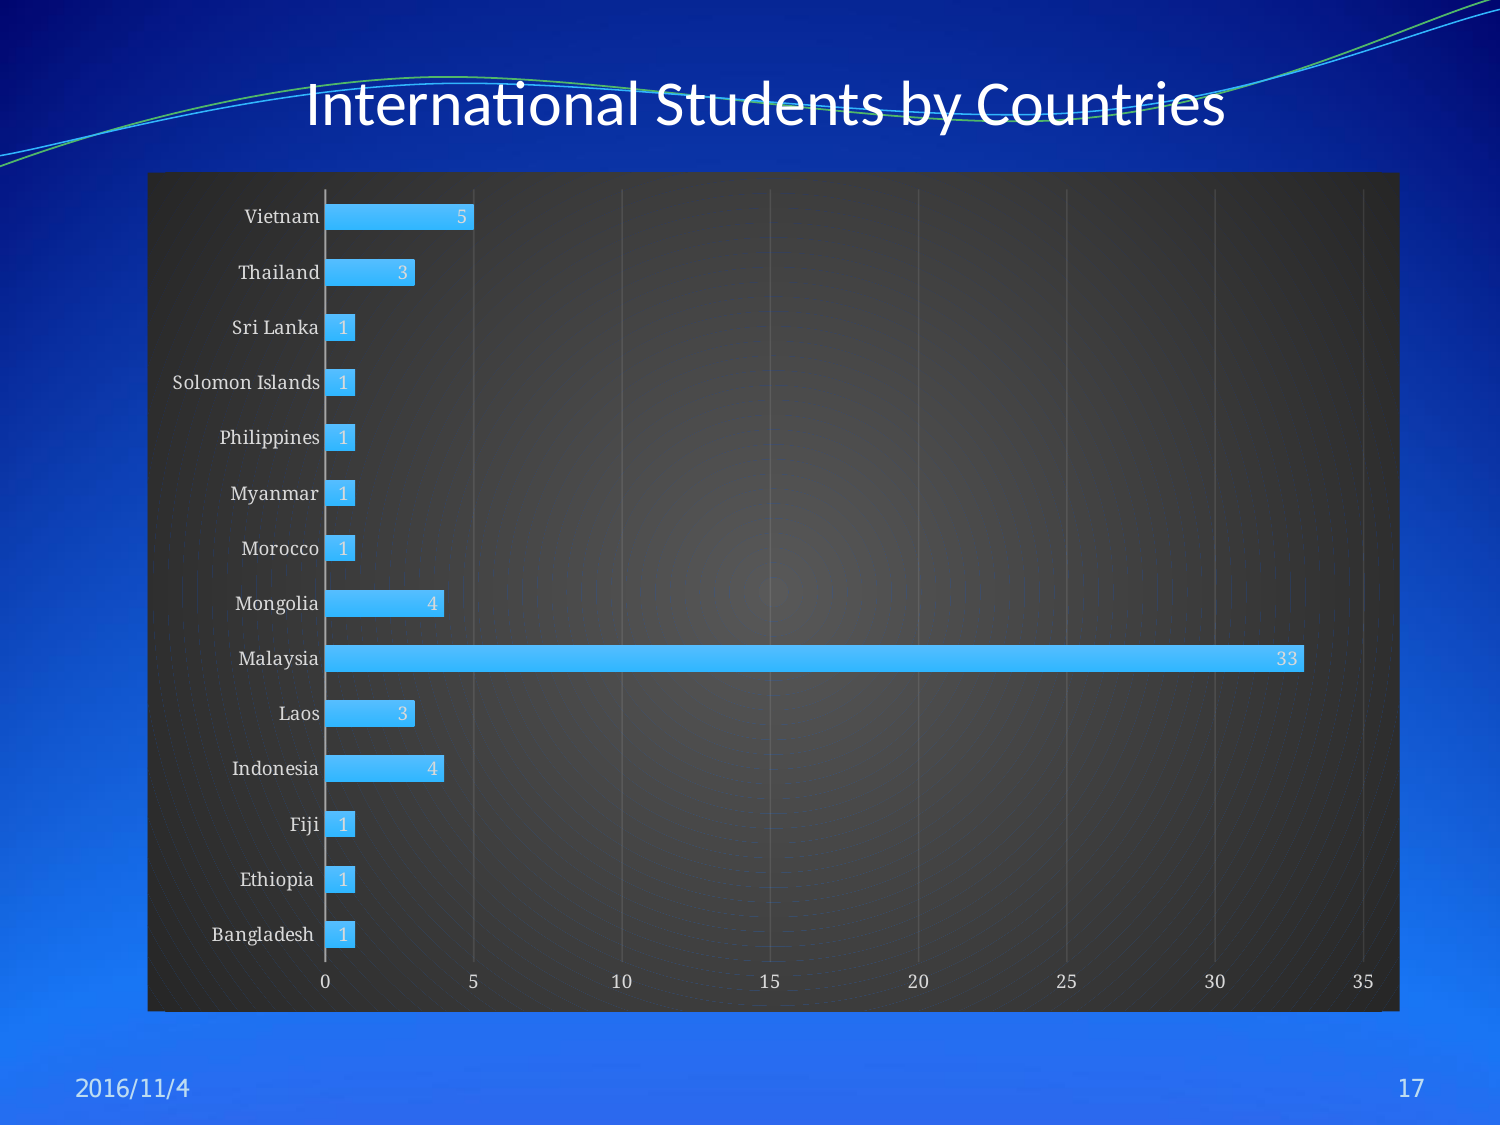

International Students by Countries

### Chart

| Category | num |
|---|---|
| Bangladesh  | 1.0 |
| Ethiopia  | 1.0 |
| Fiji | 1.0 |
| Indonesia | 4.0 |
| Laos | 3.0 |
| Malaysia | 33.0 |
| Mongolia | 4.0 |
| Morocco | 1.0 |
| Myanmar | 1.0 |
| Philippines | 1.0 |
| Solomon Islands | 1.0 |
| Sri Lanka | 1.0 |
| Thailand | 3.0 |
| Vietnam | 5.0 |
2016/11/4
17